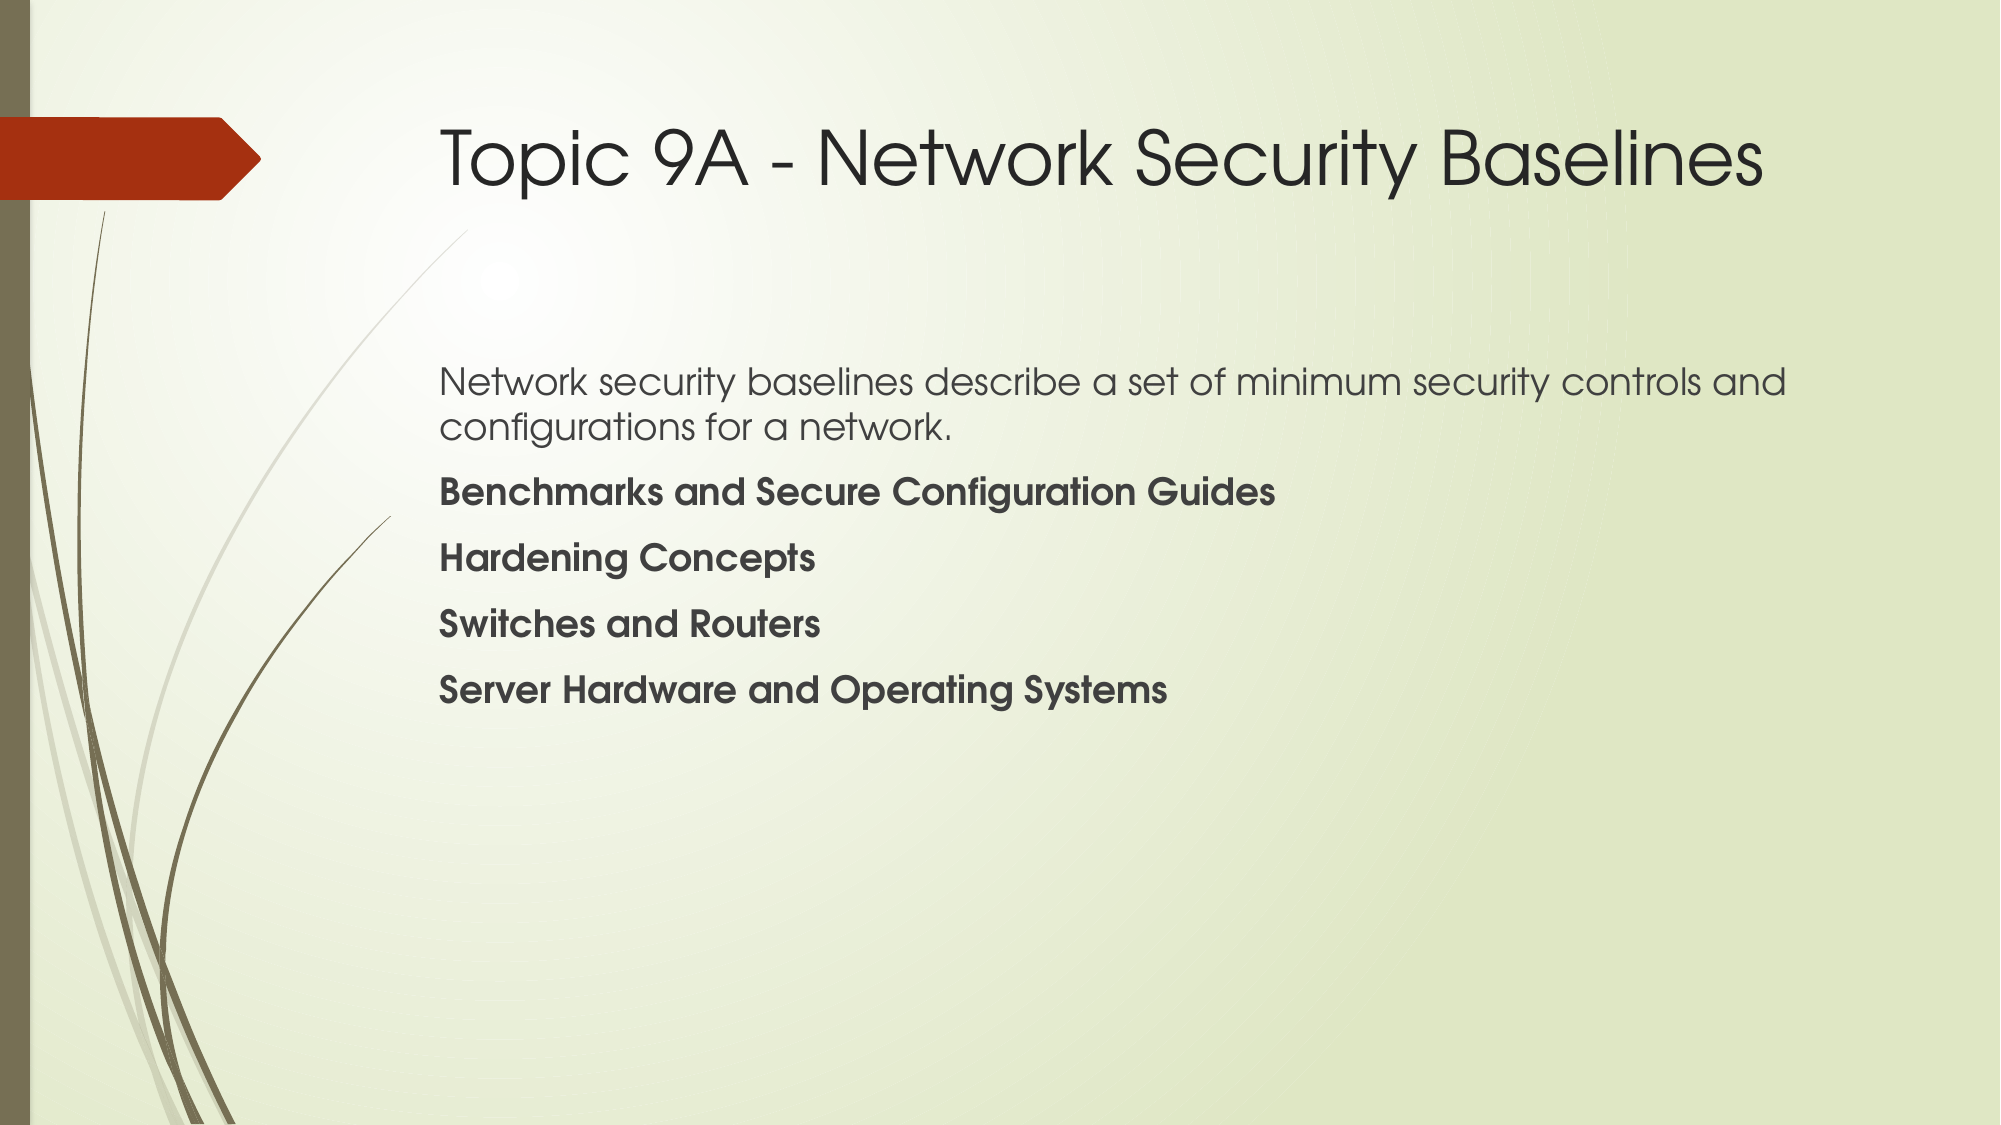

# Topic 9A - Network Security Baselines
Network security baselines describe a set of minimum security controls and configurations for a network.
Benchmarks and Secure Configuration Guides
Hardening Concepts
Switches and Routers
Server Hardware and Operating Systems